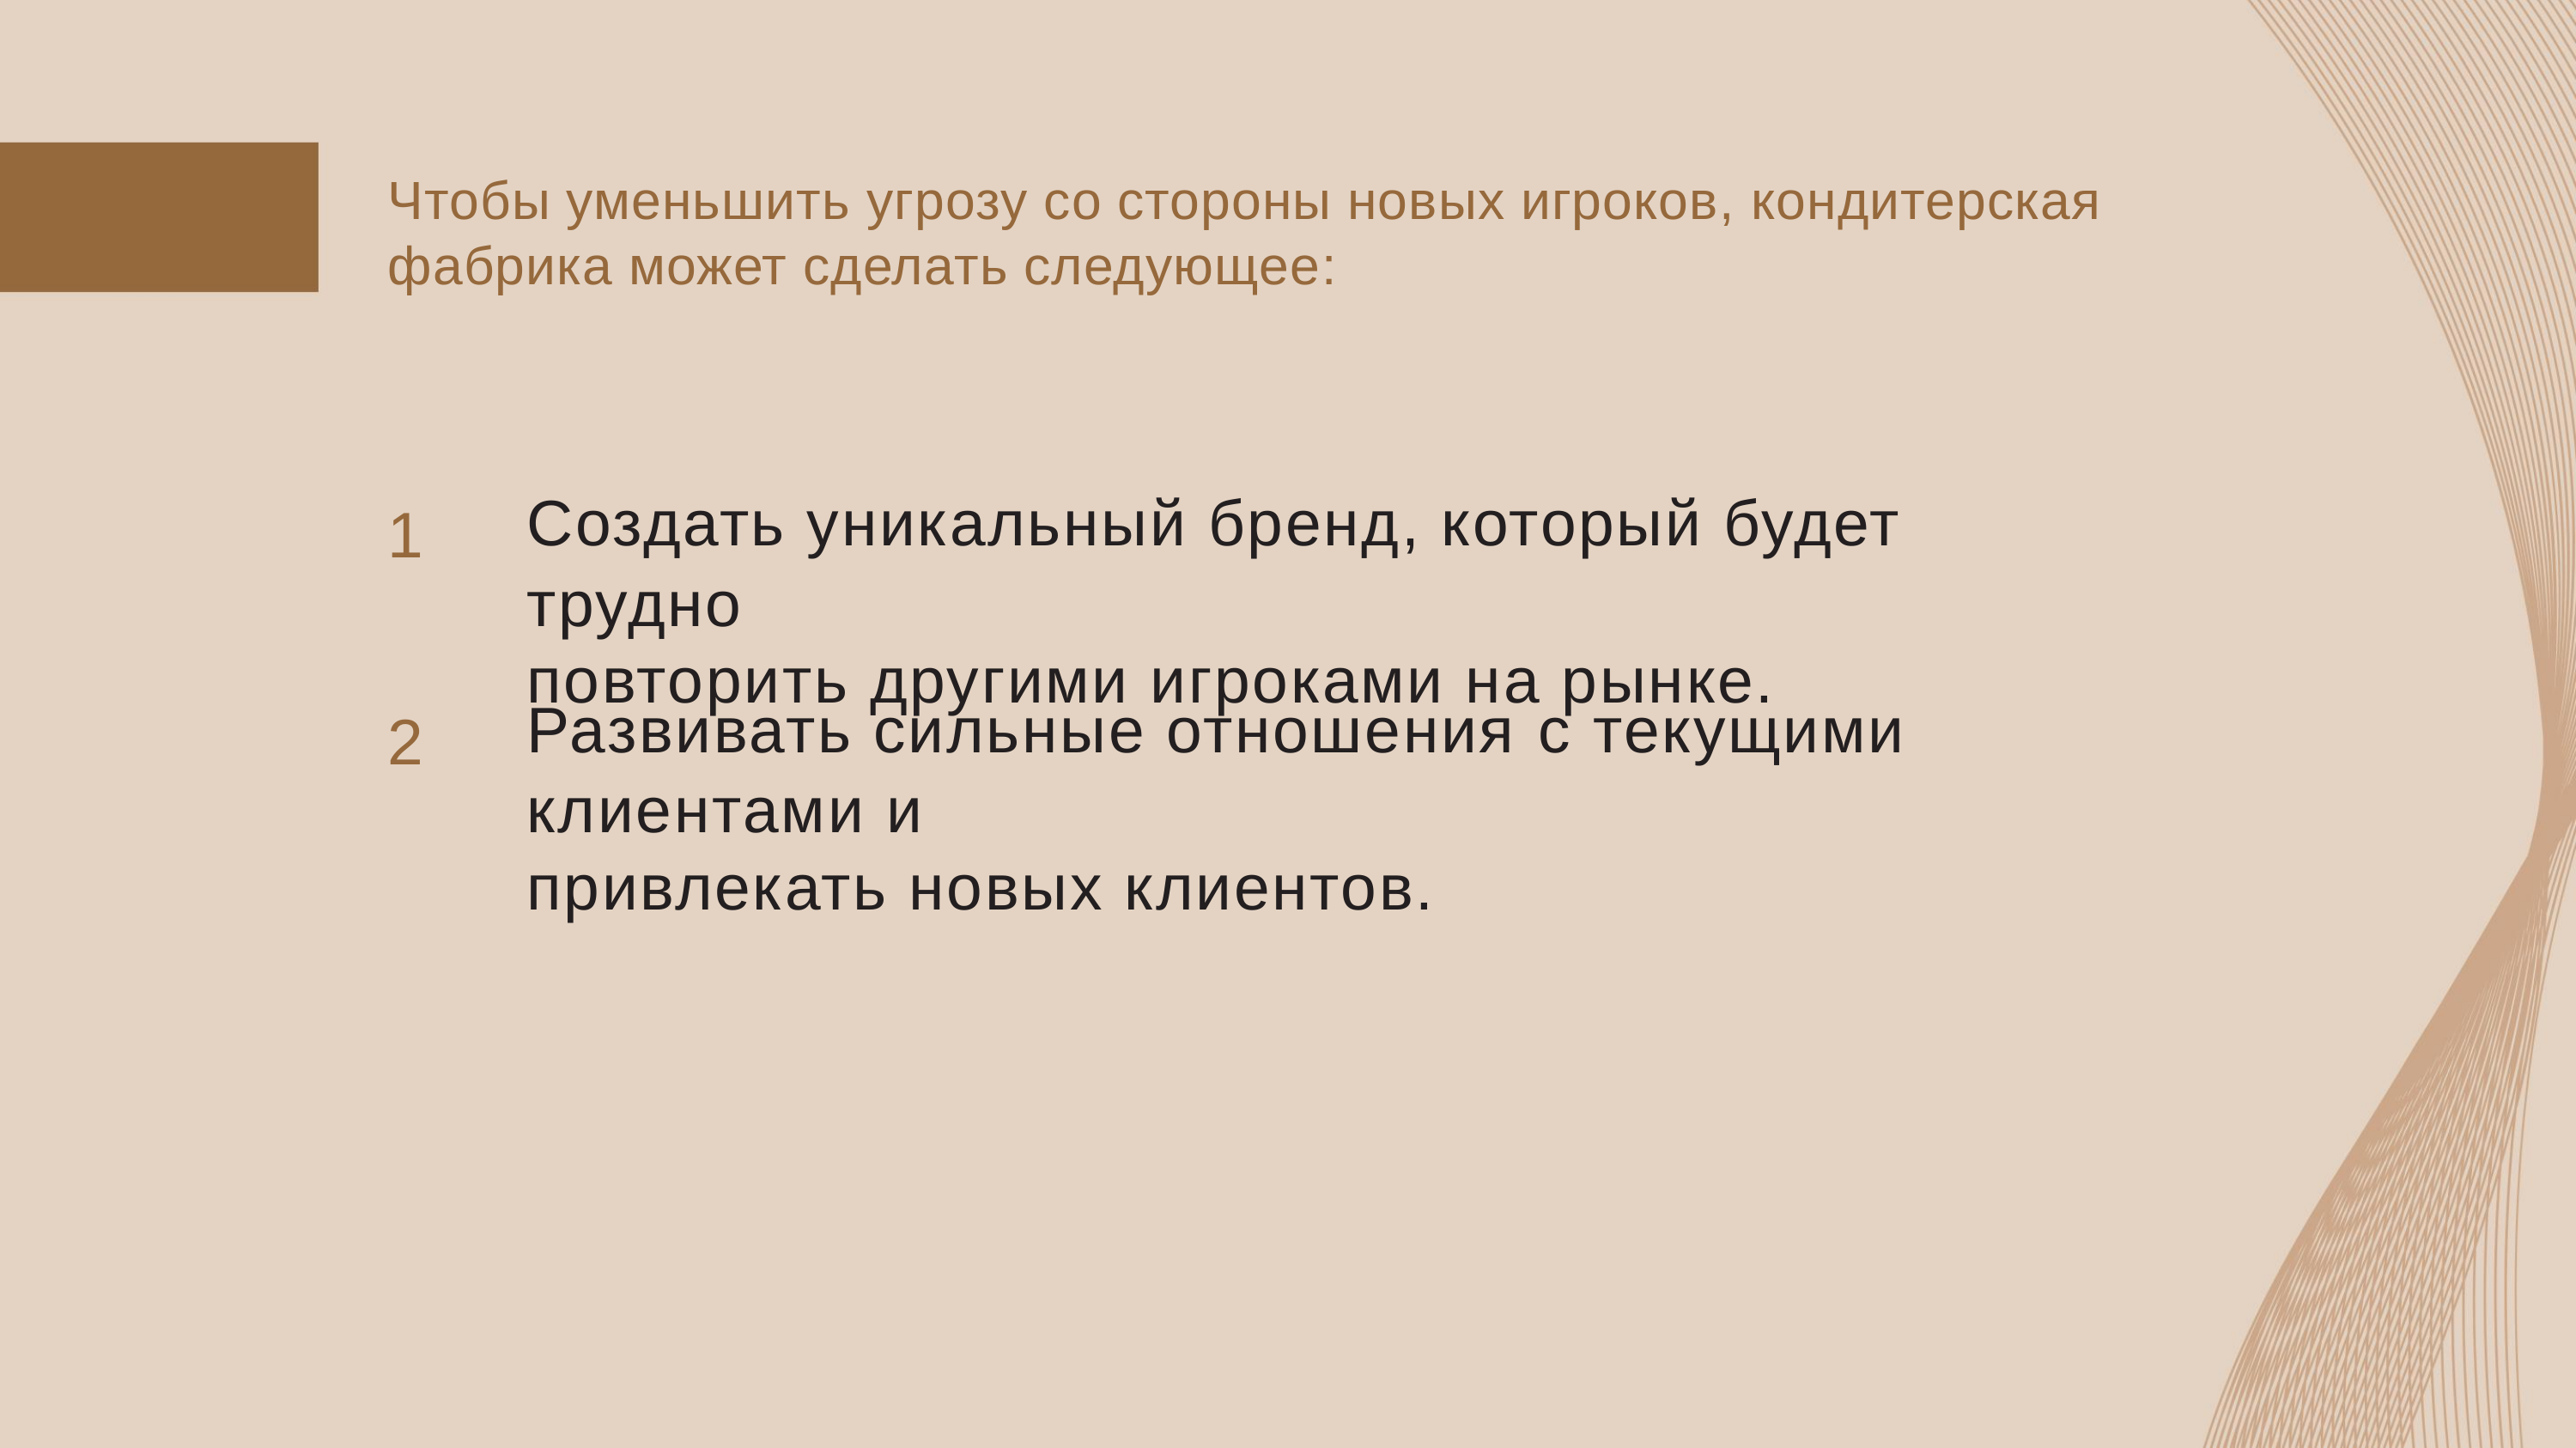

Чтобы уменьшить угрозу со стороны новых игроков, кондитерская
фабрика может сделать следующее:
1
Создать уникальный бренд, который будет трудно
повторить другими игроками на рынке.
2
Развивать сильные отношения с текущими клиентами и
привлекать новых клиентов.